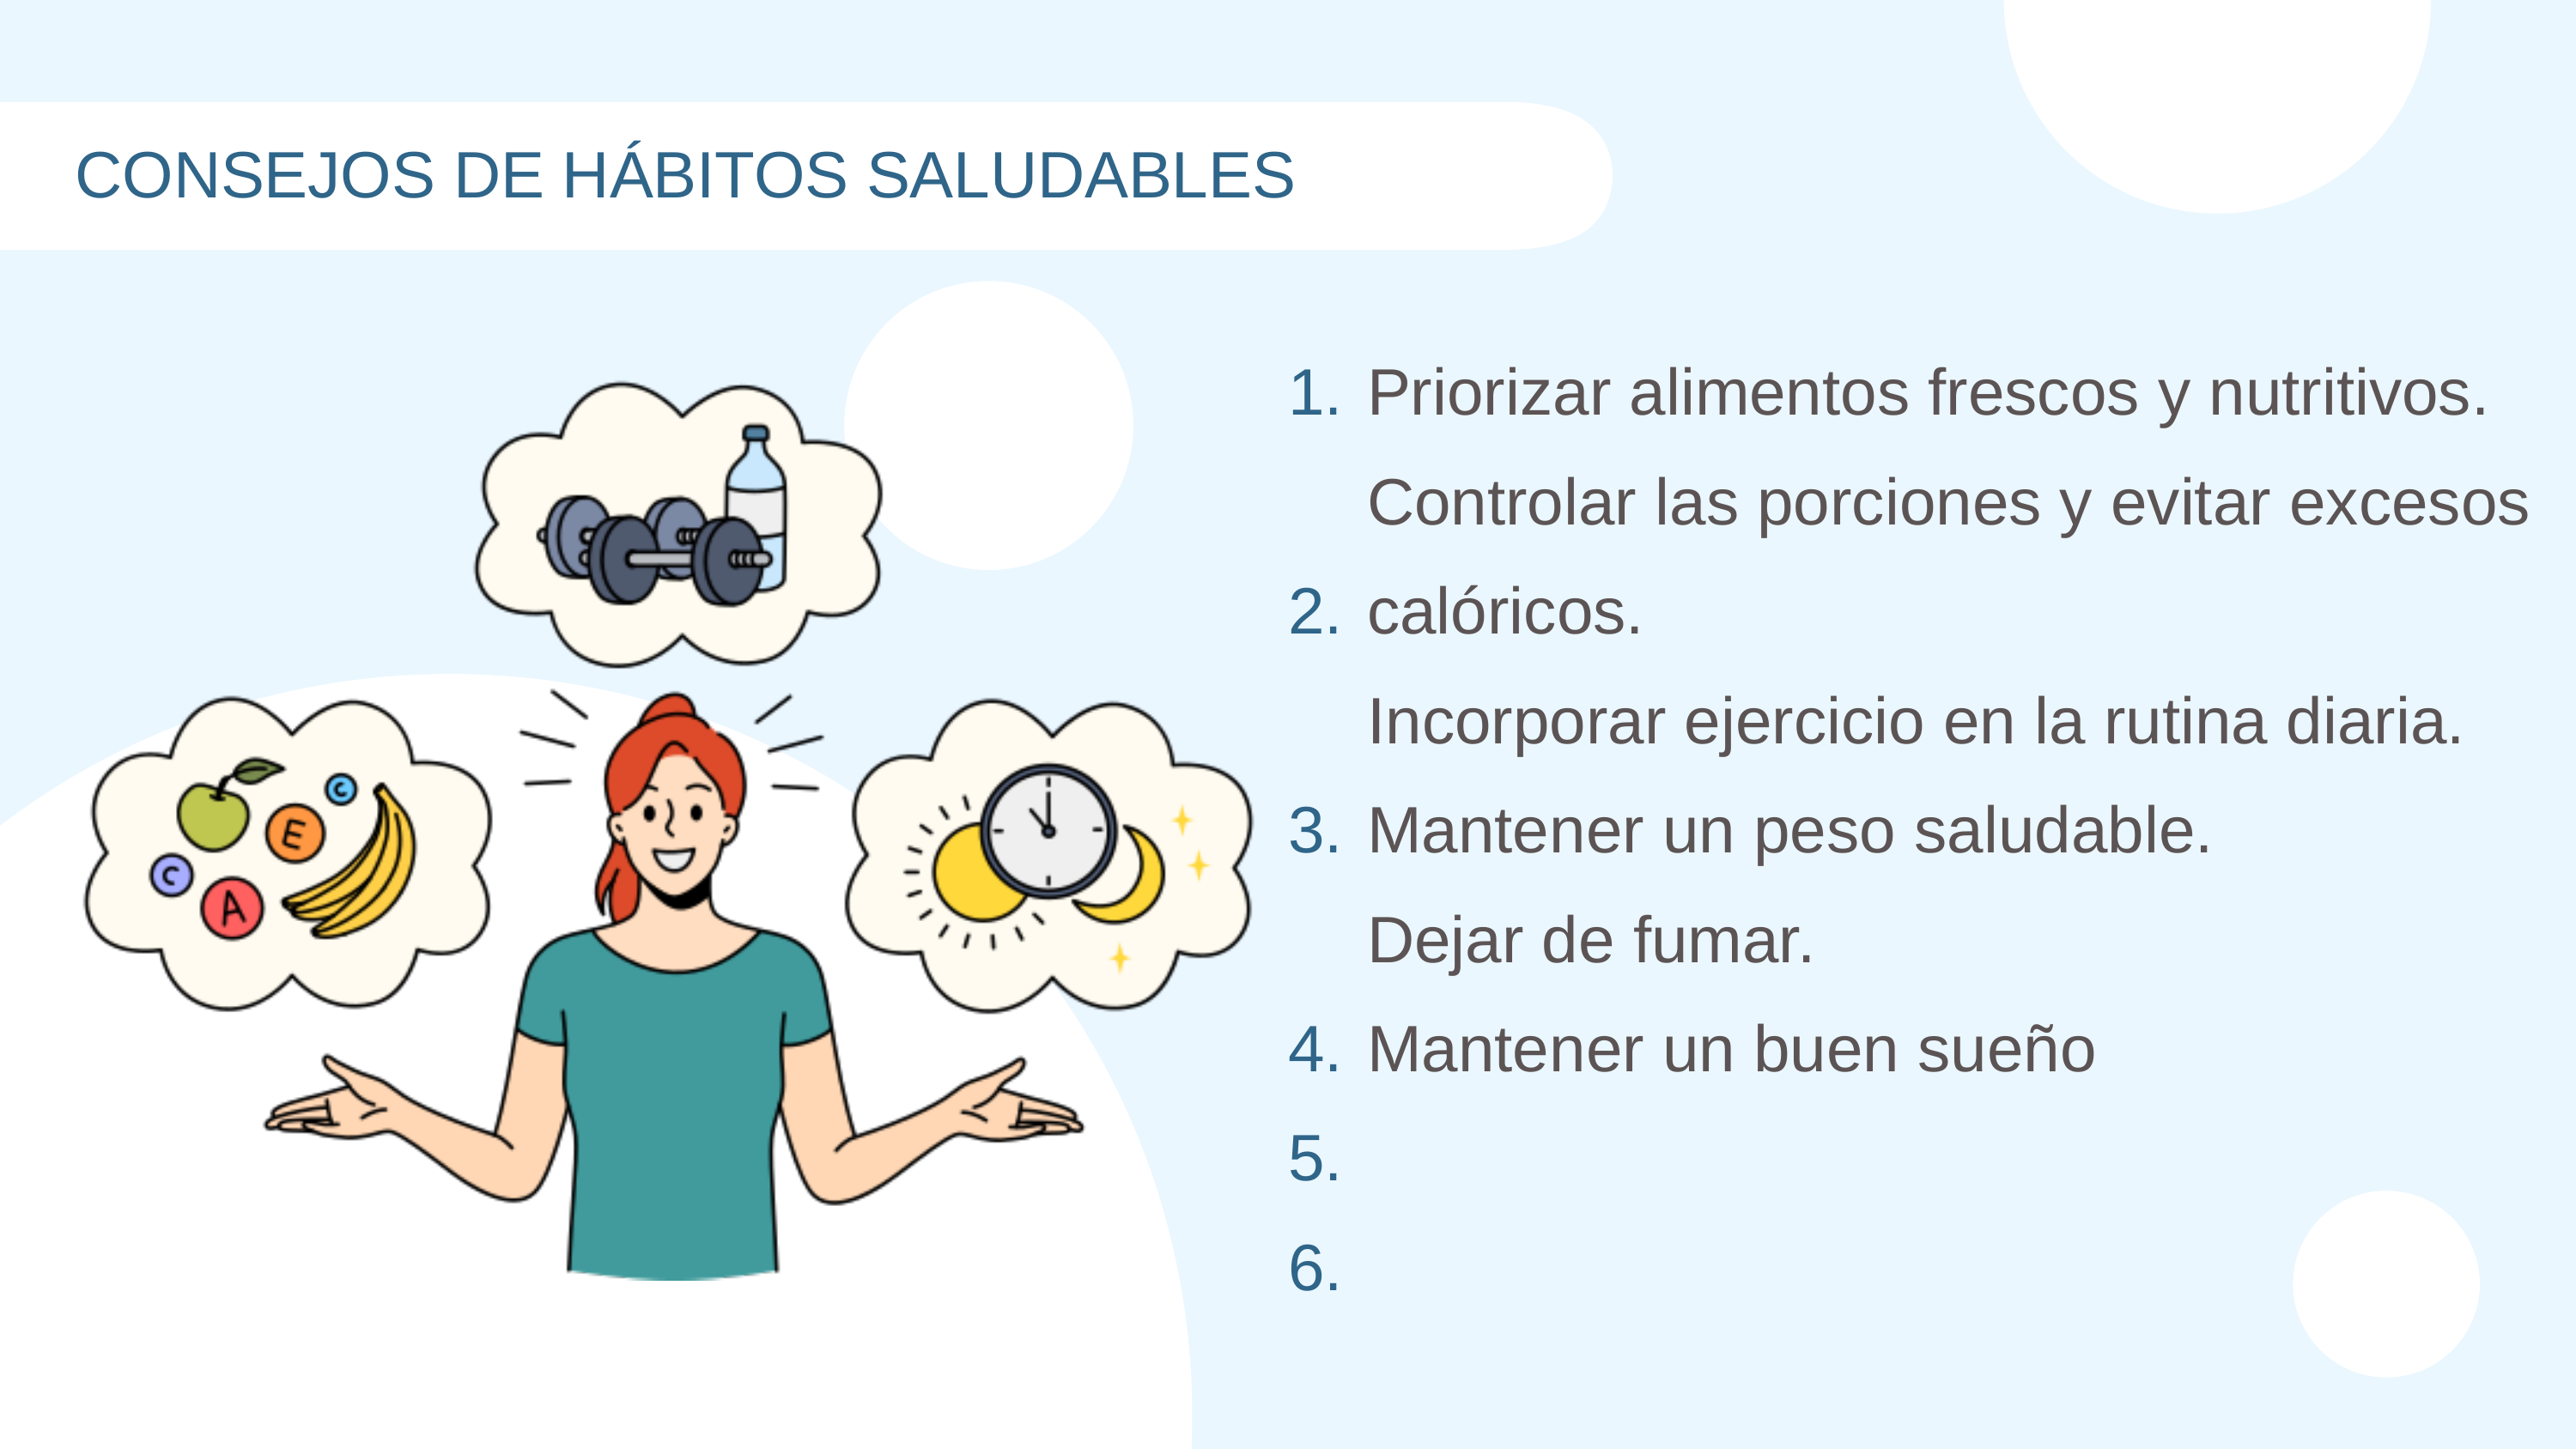

CONSEJOS DE HÁBITOS SALUDABLES

1.

2.

3.

4.
5.
6.
Priorizar alimentos frescos y nutritivos.
Controlar las porciones y evitar excesos calóricos.
Incorporar ejercicio en la rutina diaria.
Mantener un peso saludable.
Dejar de fumar.
Mantener un buen sueño